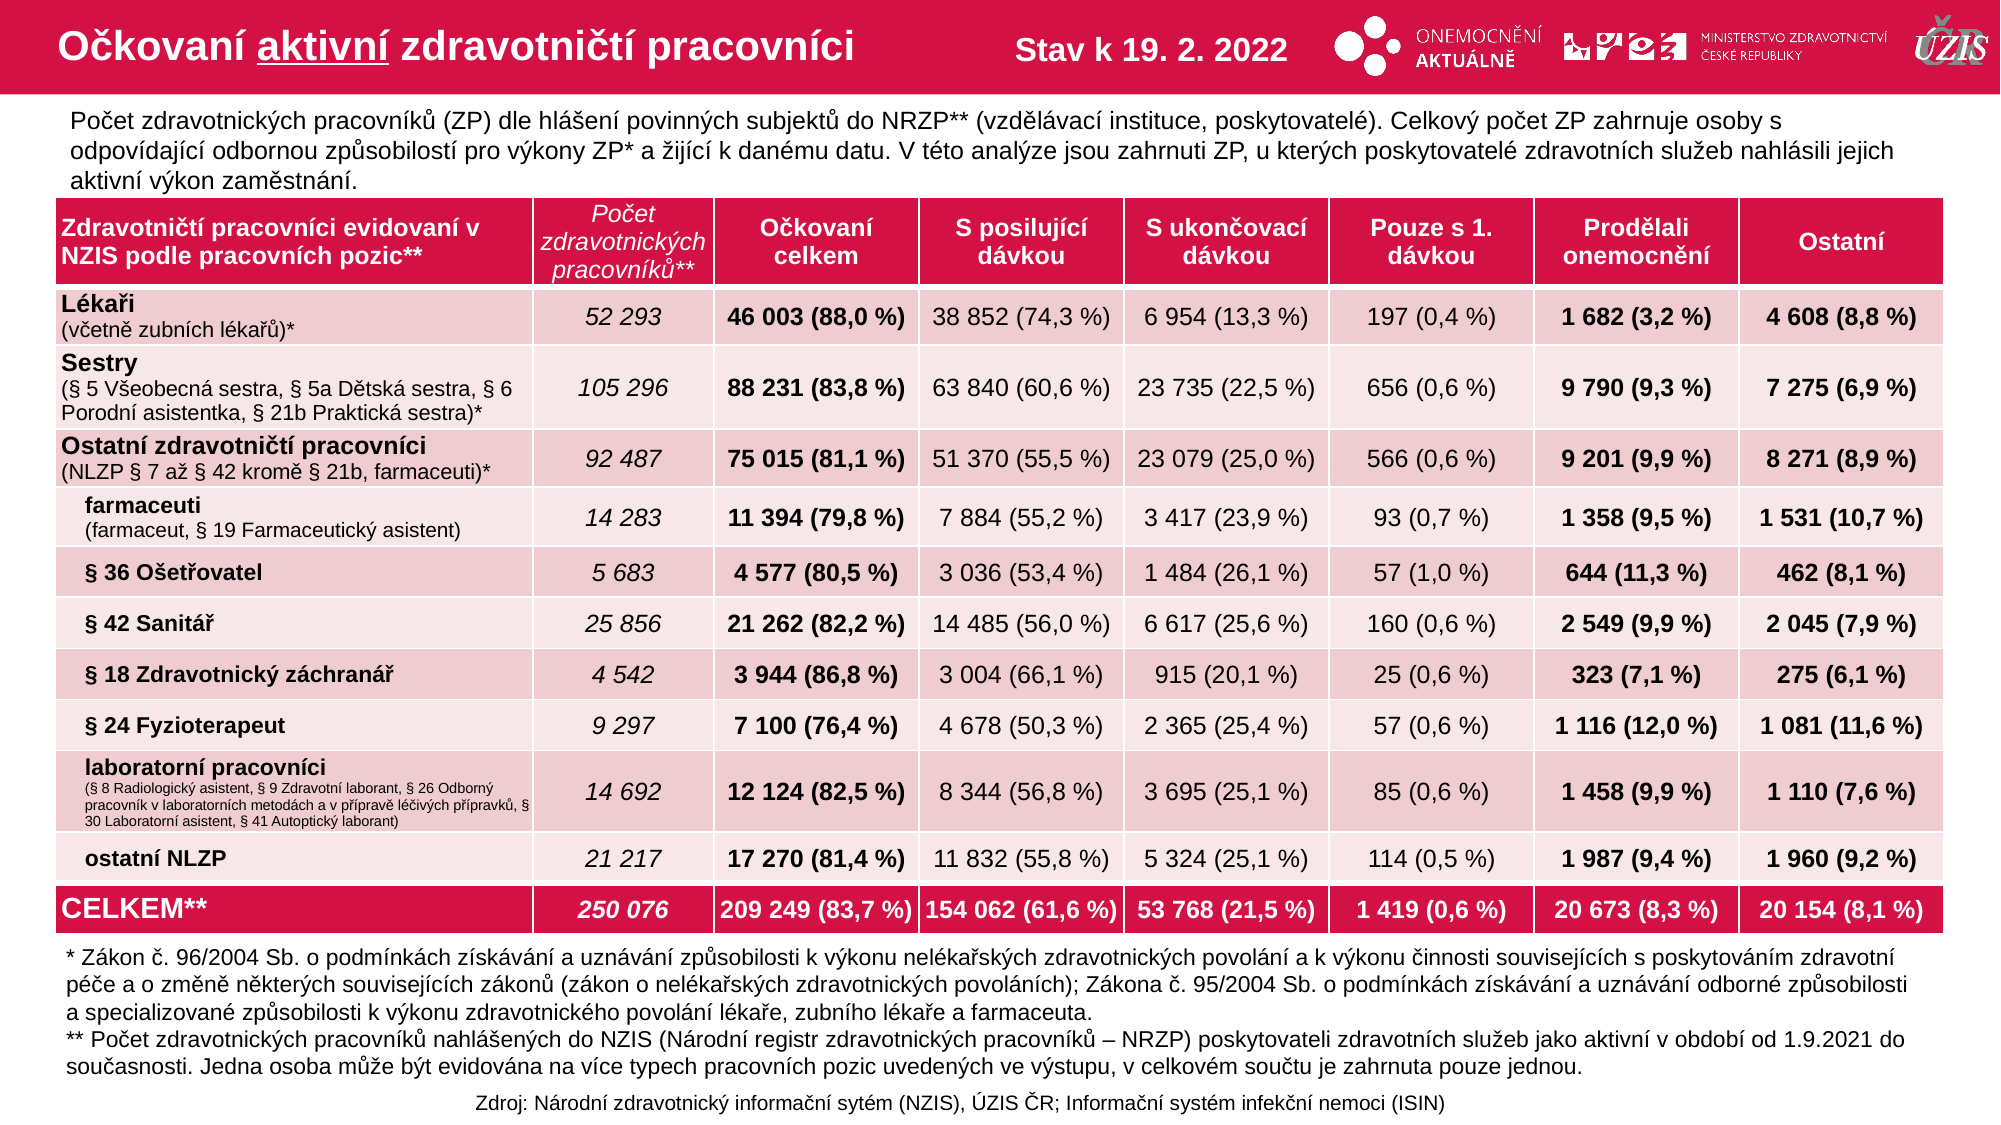

# Očkovaní aktivní zdravotničtí pracovníci
Stav k 19. 2. 2022
Počet zdravotnických pracovníků (ZP) dle hlášení povinných subjektů do NRZP** (vzdělávací instituce, poskytovatelé). Celkový počet ZP zahrnuje osoby s odpovídající odbornou způsobilostí pro výkony ZP* a žijící k danému datu. V této analýze jsou zahrnuti ZP, u kterých poskytovatelé zdravotních služeb nahlásili jejich aktivní výkon zaměstnání.
| Zdravotničtí pracovníci evidovaní v NZIS podle pracovních pozic\*\* | Počet zdravotnických pracovníků\*\* | Očkovaní celkem | S posilující dávkou | S ukončovací dávkou | Pouze s 1. dávkou | Prodělali onemocnění | Ostatní |
| --- | --- | --- | --- | --- | --- | --- | --- |
| Lékaři (včetně zubních lékařů)\* | 52 293 | 46 003 (88,0 %) | 38 852 (74,3 %) | 6 954 (13,3 %) | 197 (0,4 %) | 1 682 (3,2 %) | 4 608 (8,8 %) |
| Sestry (§ 5 Všeobecná sestra, § 5a Dětská sestra, § 6 Porodní asistentka, § 21b Praktická sestra)\* | 105 296 | 88 231 (83,8 %) | 63 840 (60,6 %) | 23 735 (22,5 %) | 656 (0,6 %) | 9 790 (9,3 %) | 7 275 (6,9 %) |
| Ostatní zdravotničtí pracovníci (NLZP § 7 až § 42 kromě § 21b, farmaceuti)\* | 92 487 | 75 015 (81,1 %) | 51 370 (55,5 %) | 23 079 (25,0 %) | 566 (0,6 %) | 9 201 (9,9 %) | 8 271 (8,9 %) |
| farmaceuti (farmaceut, § 19 Farmaceutický asistent) | 14 283 | 11 394 (79,8 %) | 7 884 (55,2 %) | 3 417 (23,9 %) | 93 (0,7 %) | 1 358 (9,5 %) | 1 531 (10,7 %) |
| § 36 Ošetřovatel | 5 683 | 4 577 (80,5 %) | 3 036 (53,4 %) | 1 484 (26,1 %) | 57 (1,0 %) | 644 (11,3 %) | 462 (8,1 %) |
| § 42 Sanitář | 25 856 | 21 262 (82,2 %) | 14 485 (56,0 %) | 6 617 (25,6 %) | 160 (0,6 %) | 2 549 (9,9 %) | 2 045 (7,9 %) |
| § 18 Zdravotnický záchranář | 4 542 | 3 944 (86,8 %) | 3 004 (66,1 %) | 915 (20,1 %) | 25 (0,6 %) | 323 (7,1 %) | 275 (6,1 %) |
| § 24 Fyzioterapeut | 9 297 | 7 100 (76,4 %) | 4 678 (50,3 %) | 2 365 (25,4 %) | 57 (0,6 %) | 1 116 (12,0 %) | 1 081 (11,6 %) |
| laboratorní pracovníci (§ 8 Radiologický asistent, § 9 Zdravotní laborant, § 26 Odborný pracovník v laboratorních metodách a v přípravě léčivých přípravků, § 30 Laboratorní asistent, § 41 Autoptický laborant) | 14 692 | 12 124 (82,5 %) | 8 344 (56,8 %) | 3 695 (25,1 %) | 85 (0,6 %) | 1 458 (9,9 %) | 1 110 (7,6 %) |
| ostatní NLZP | 21 217 | 17 270 (81,4 %) | 11 832 (55,8 %) | 5 324 (25,1 %) | 114 (0,5 %) | 1 987 (9,4 %) | 1 960 (9,2 %) |
| CELKEM\*\* | 250 076 | 209 249 (83,7 %) | 154 062 (61,6 %) | 53 768 (21,5 %) | 1 419 (0,6 %) | 20 673 (8,3 %) | 20 154 (8,1 %) |
* Zákon č. 96/2004 Sb. o podmínkách získávání a uznávání způsobilosti k výkonu nelékařských zdravotnických povolání a k výkonu činnosti souvisejících s poskytováním zdravotní péče a o změně některých souvisejících zákonů (zákon o nelékařských zdravotnických povoláních); Zákona č. 95/2004 Sb. o podmínkách získávání a uznávání odborné způsobilosti a specializované způsobilosti k výkonu zdravotnického povolání lékaře, zubního lékaře a farmaceuta.
** Počet zdravotnických pracovníků nahlášených do NZIS (Národní registr zdravotnických pracovníků – NRZP) poskytovateli zdravotních služeb jako aktivní v období od 1.9.2021 do současnosti. Jedna osoba může být evidována na více typech pracovních pozic uvedených ve výstupu, v celkovém součtu je zahrnuta pouze jednou.
Zdroj: Národní zdravotnický informační sytém (NZIS), ÚZIS ČR; Informační systém infekční nemoci (ISIN)